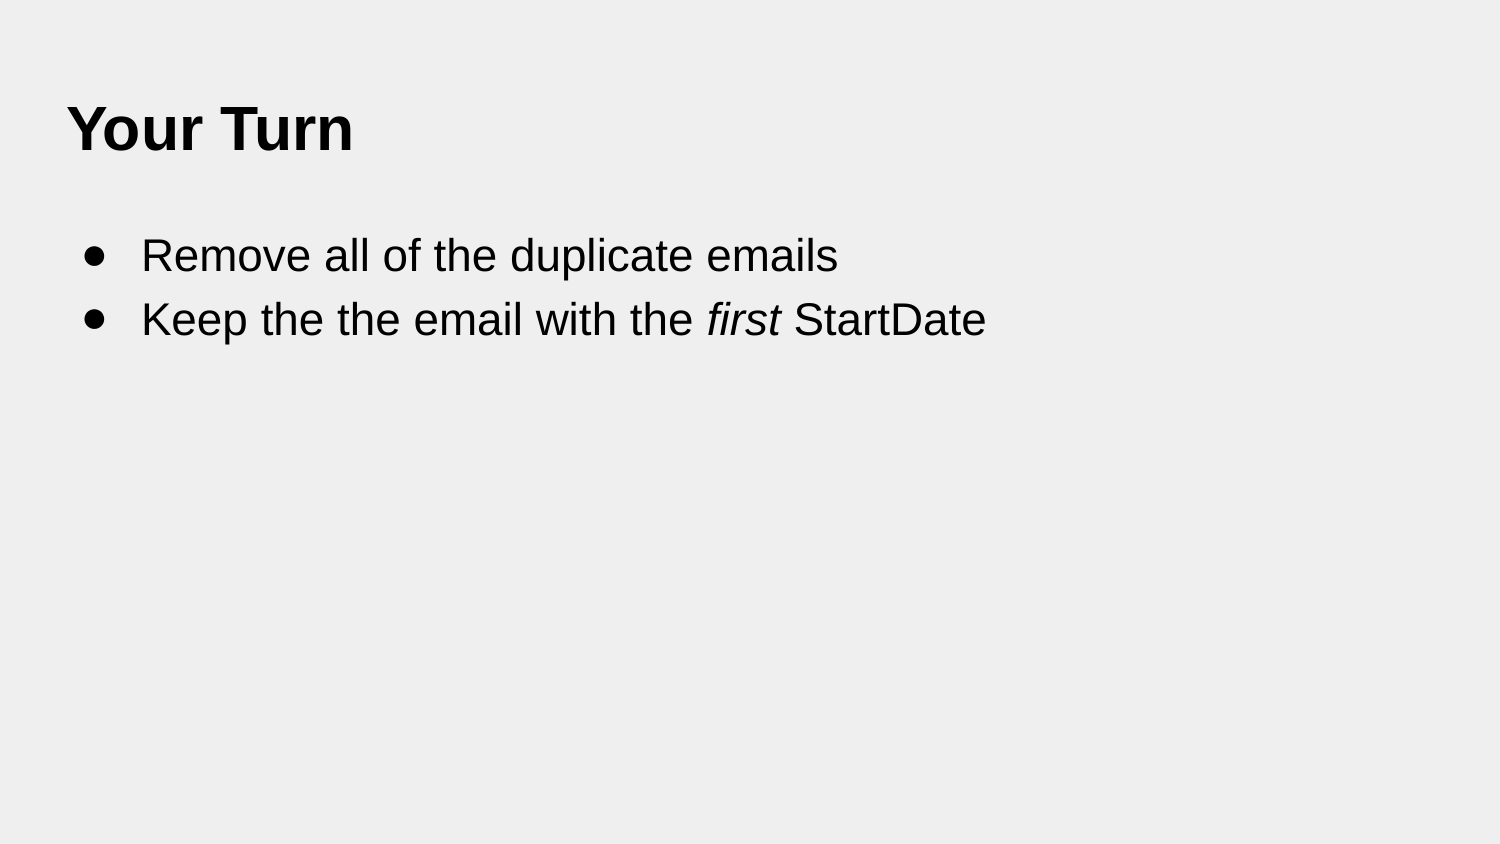

# Your Turn
Remove all of the duplicate emails
Keep the the email with the first StartDate